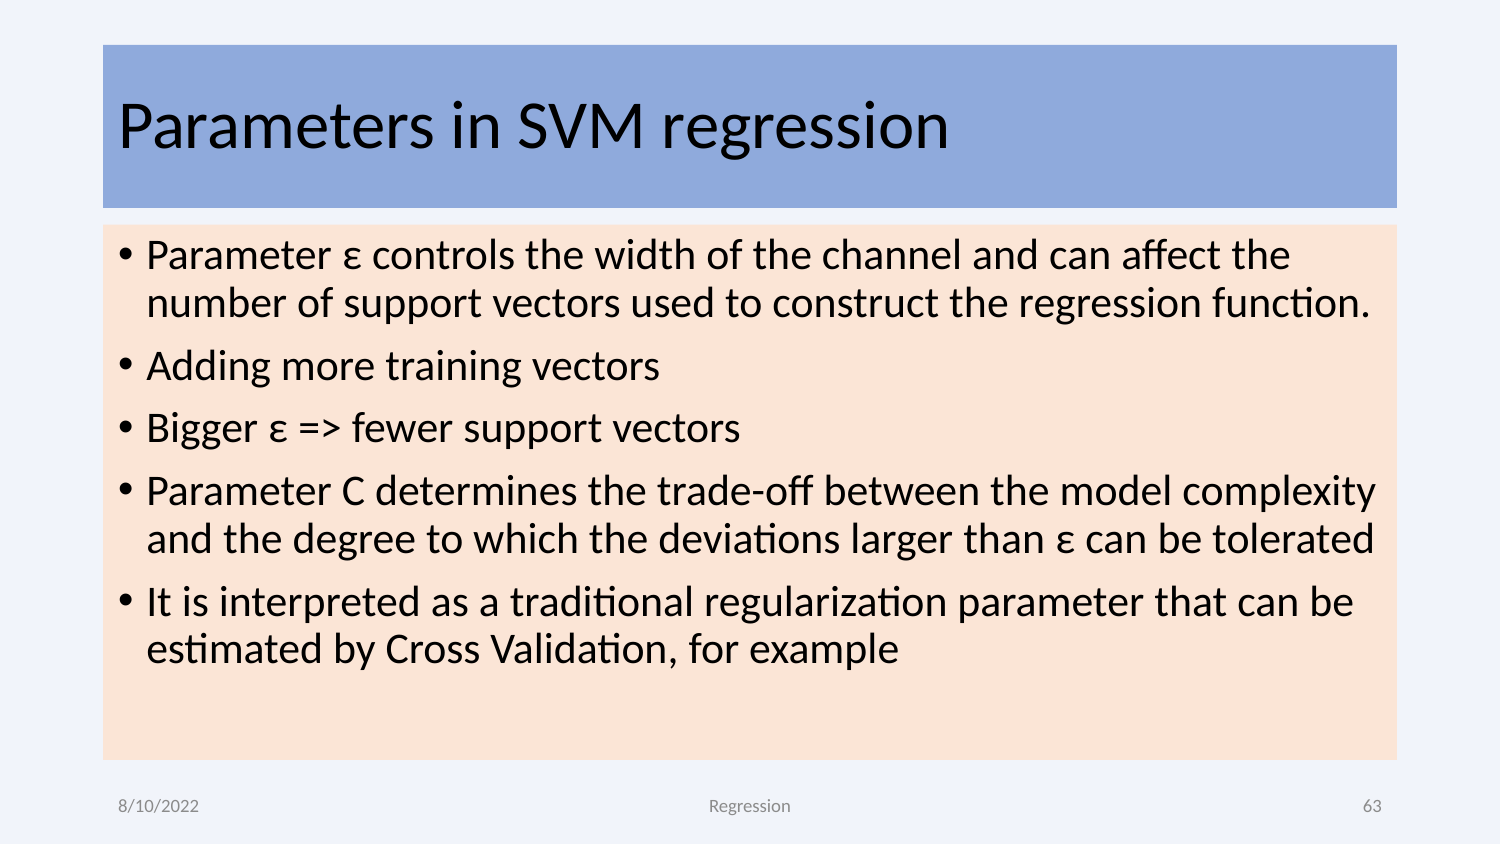

# Parameters in SVM regression
Parameter ε controls the width of the channel and can affect the number of support vectors used to construct the regression function.
Adding more training vectors
Bigger ε => fewer support vectors
Parameter C determines the trade-off between the model complexity and the degree to which the deviations larger than ε can be tolerated
It is interpreted as a traditional regularization parameter that can be estimated by Cross Validation, for example
8/10/2022
Regression
63